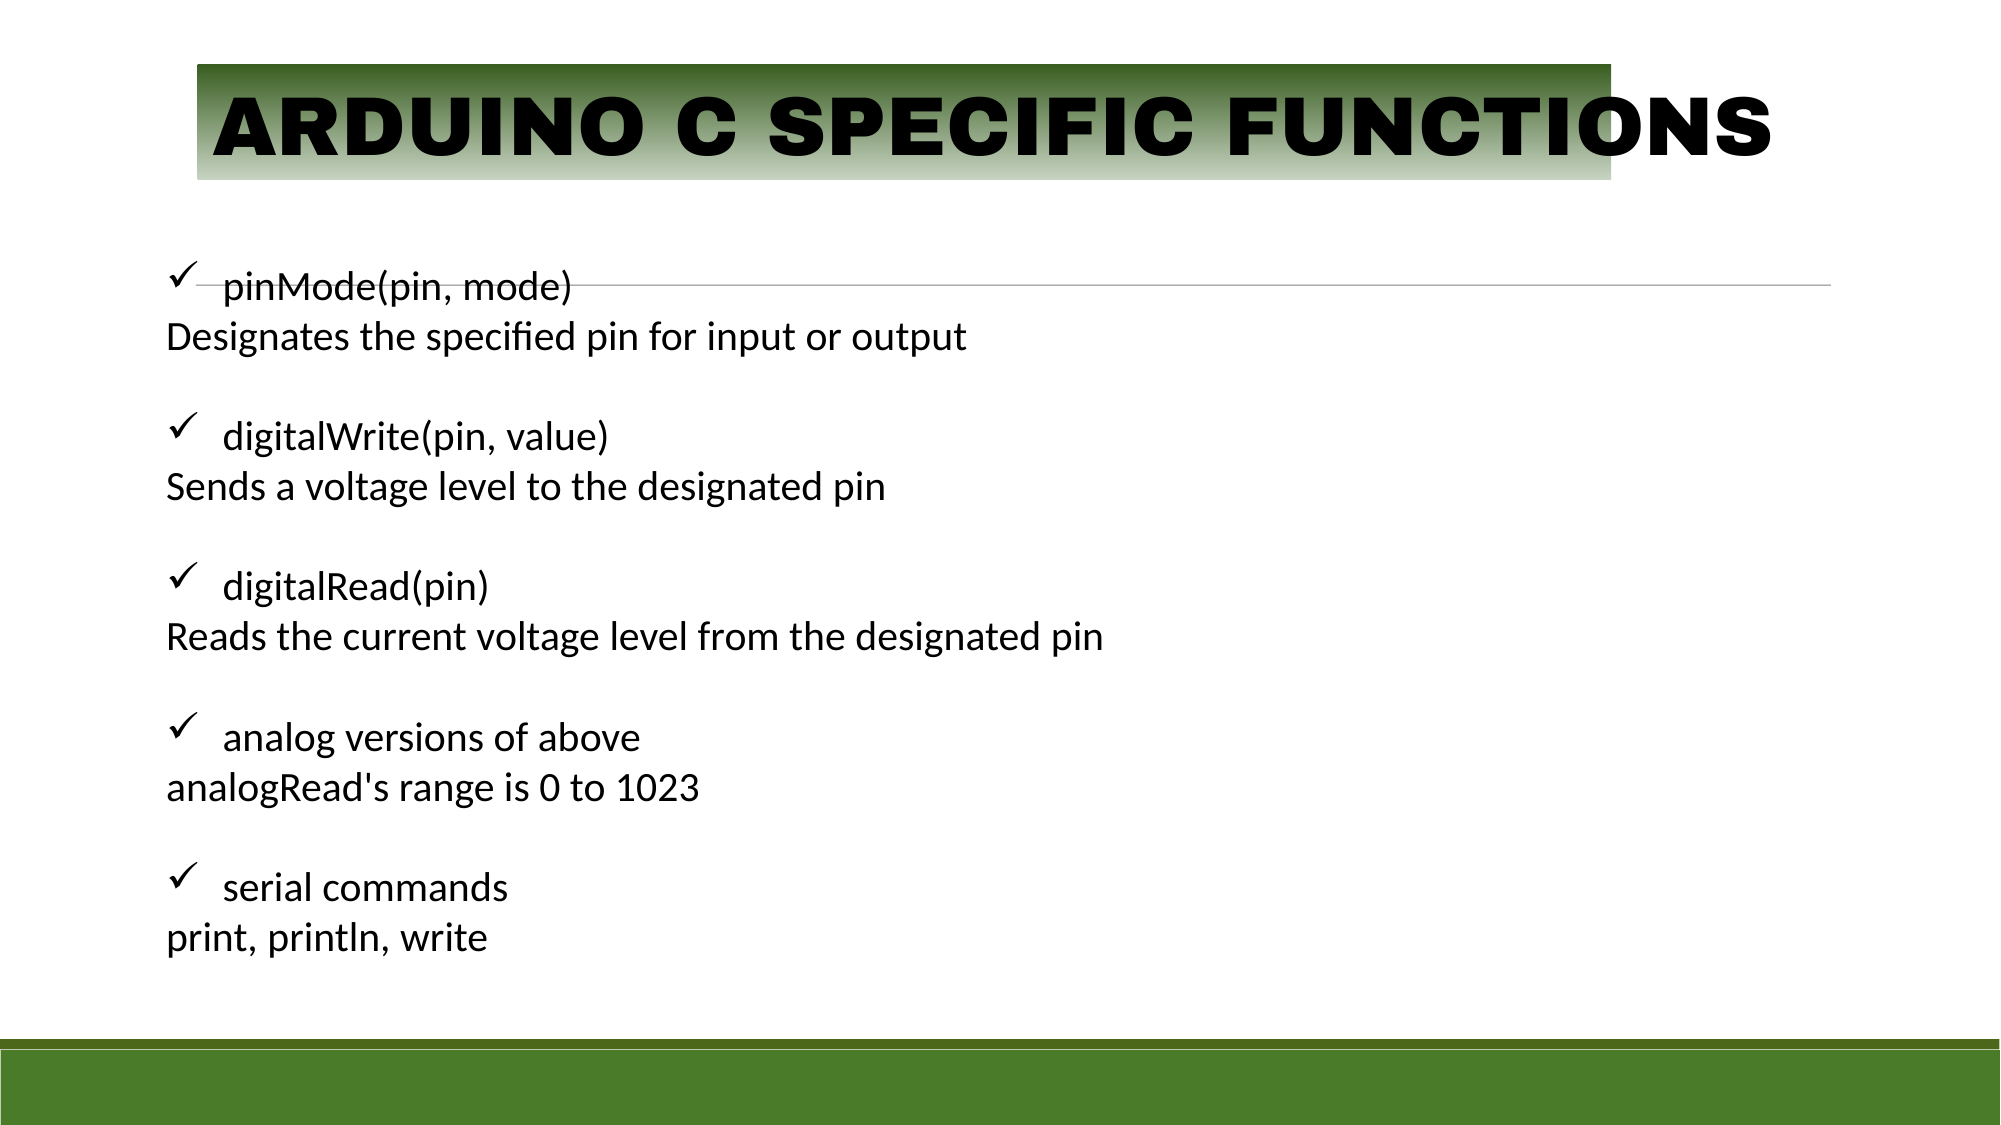

ARDUINO C SPECIFIC FUNCTIONS
pinMode(pin, mode)
Designates the specified pin for input or output

digitalWrite(pin, value)
Sends a voltage level to the designated pin

digitalRead(pin)
Reads the current voltage level from the designated pin

analog versions of above
analogRead's range is 0 to 1023

serial commands
print, println, write